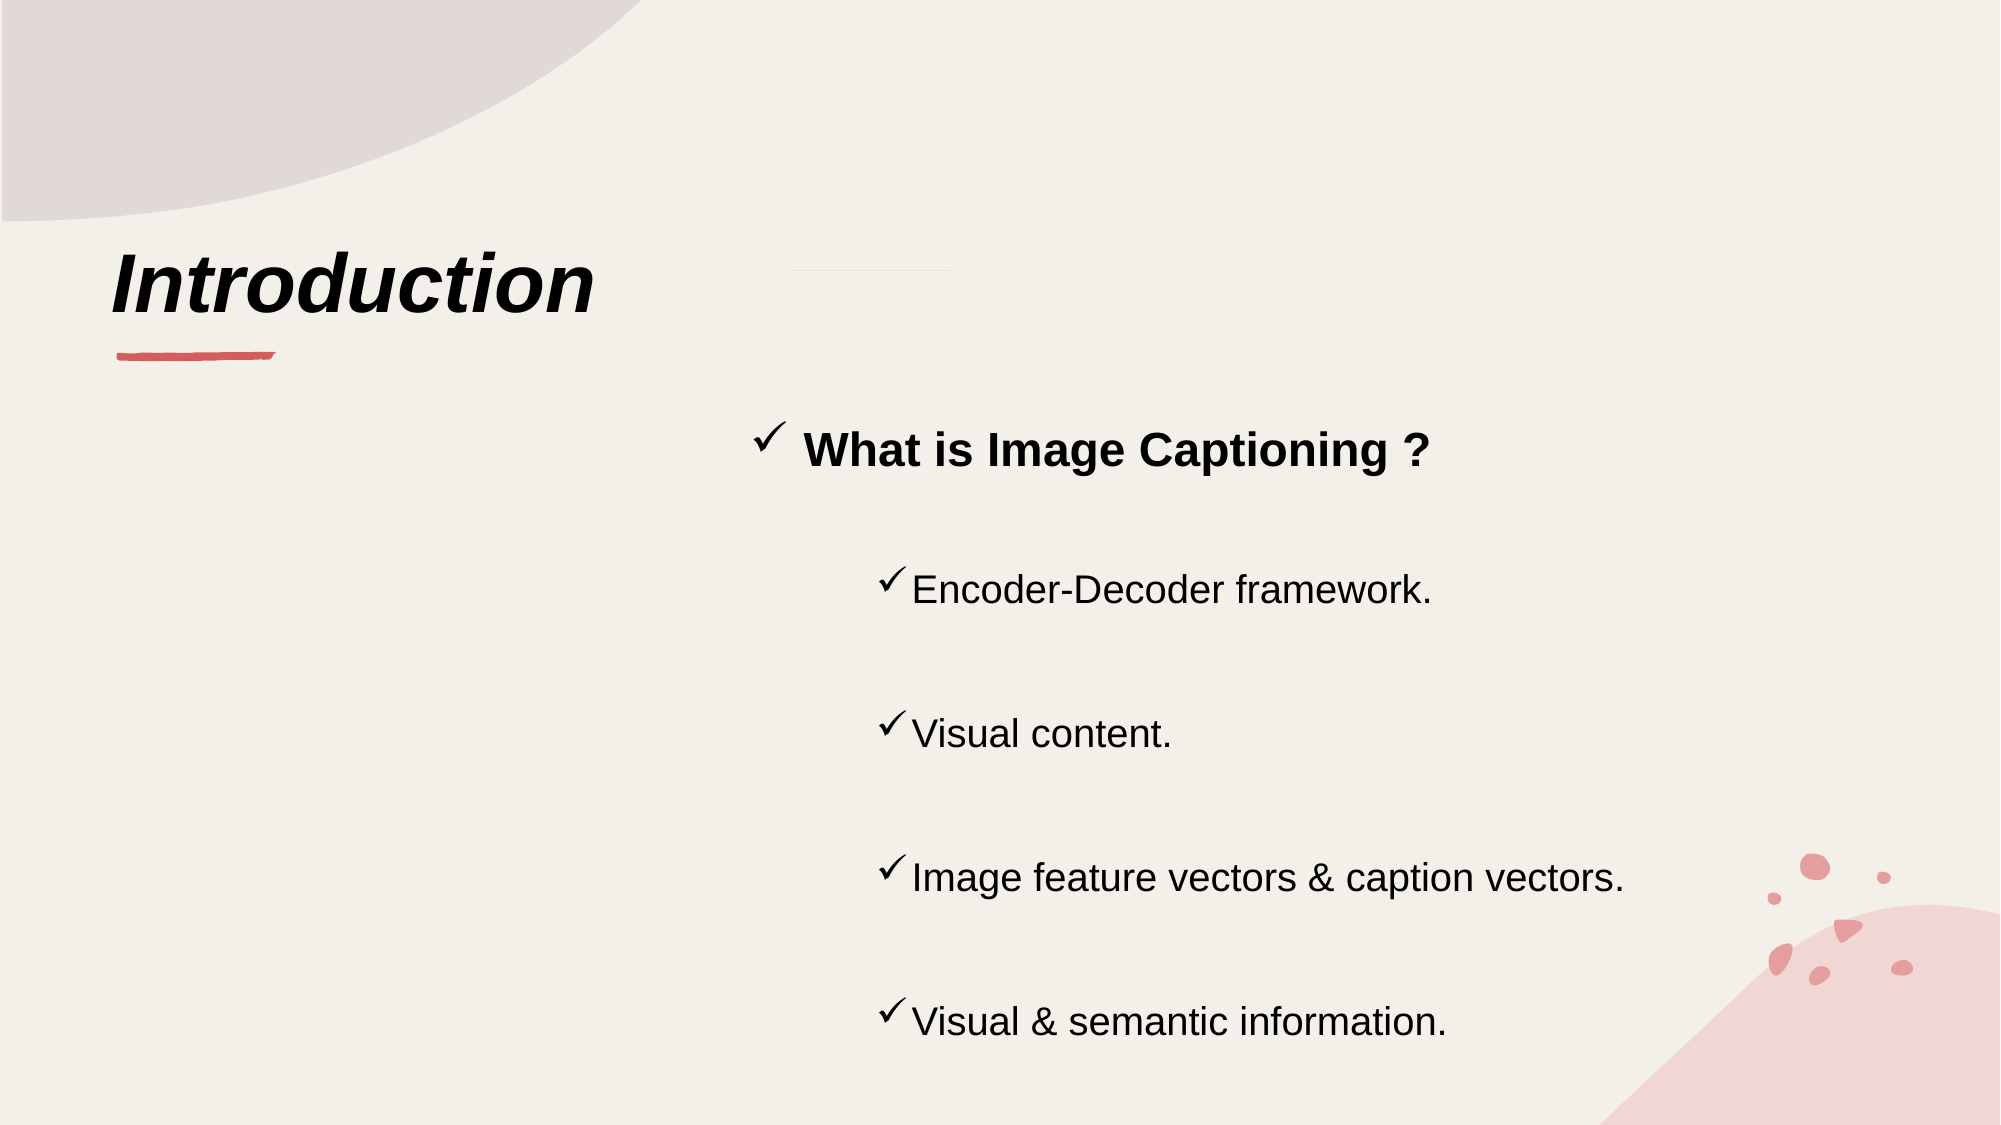

# Introduction

What is Image Captioning ?

Encoder-Decoder framework.

Visual content.

Image feature vectors & caption vectors.

Visual & semantic information.

3